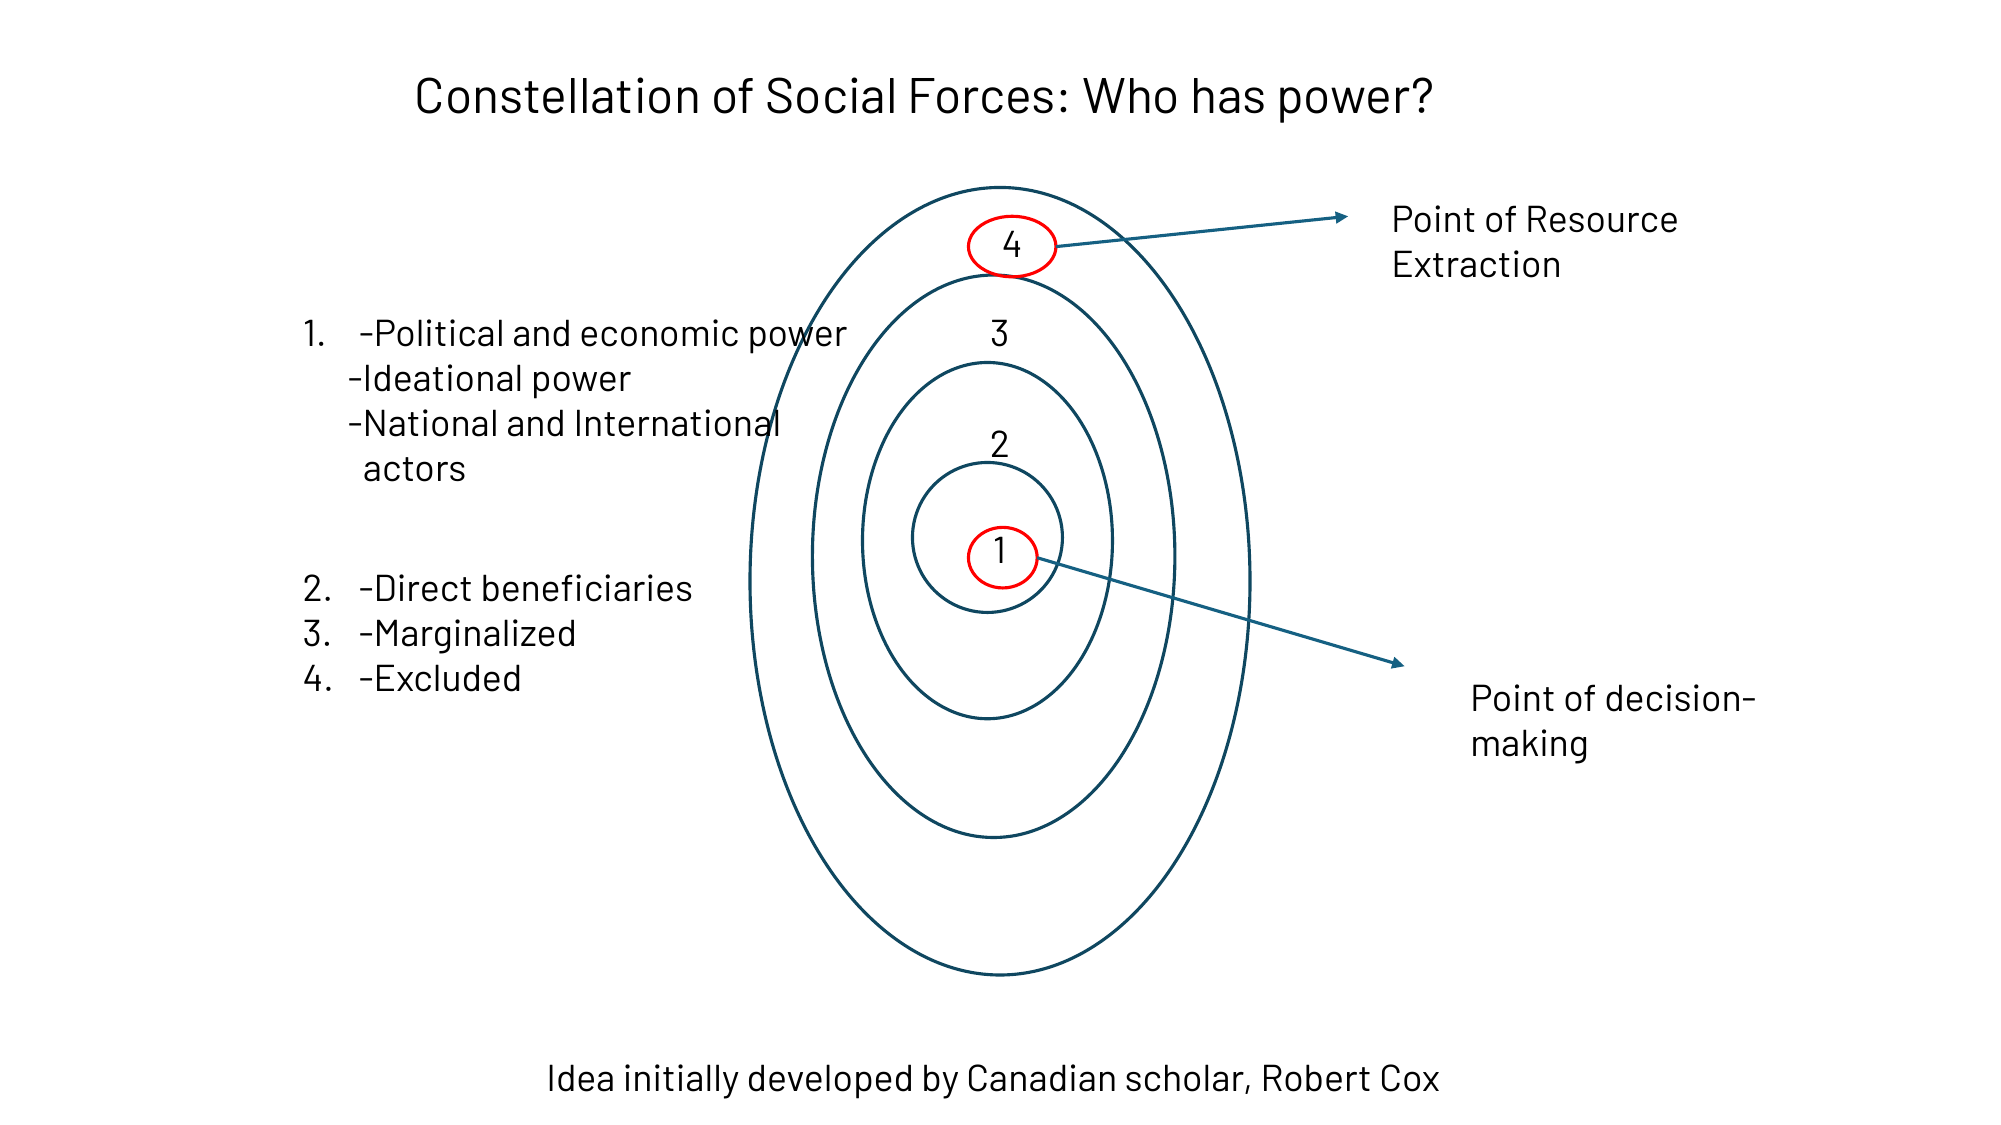

# Constellation of Social Forces: Who has power?

Point of Resource
Extraction
4

3
-Political and economic power
      -Ideational power
      -National and International
        actors

2

1

-Direct beneficiaries
-Marginalized
-Excluded
Point of decision-
making
Idea initially developed by Canadian scholar, Robert Cox